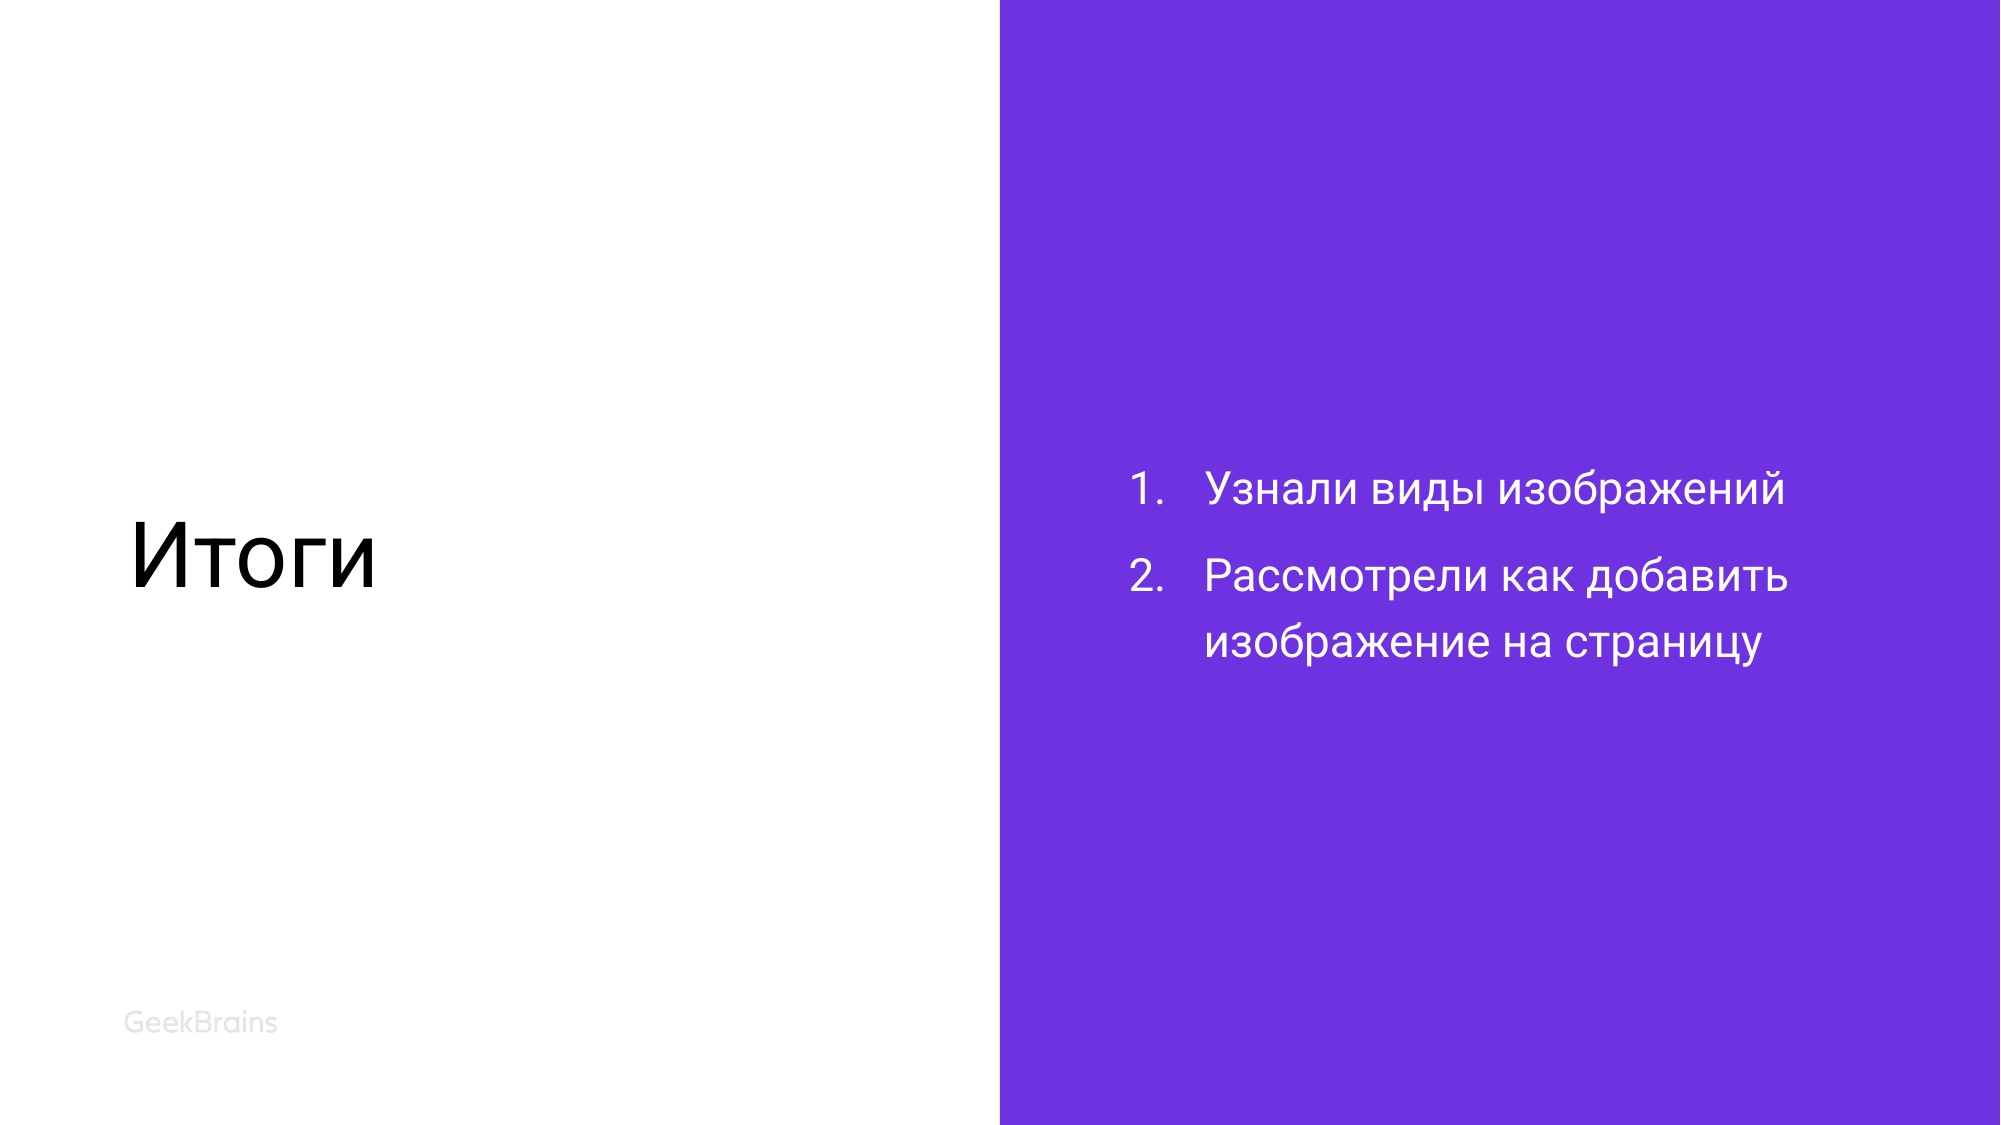

# Итоги
Узнали виды изображений
Рассмотрели как добавить изображение на страницу